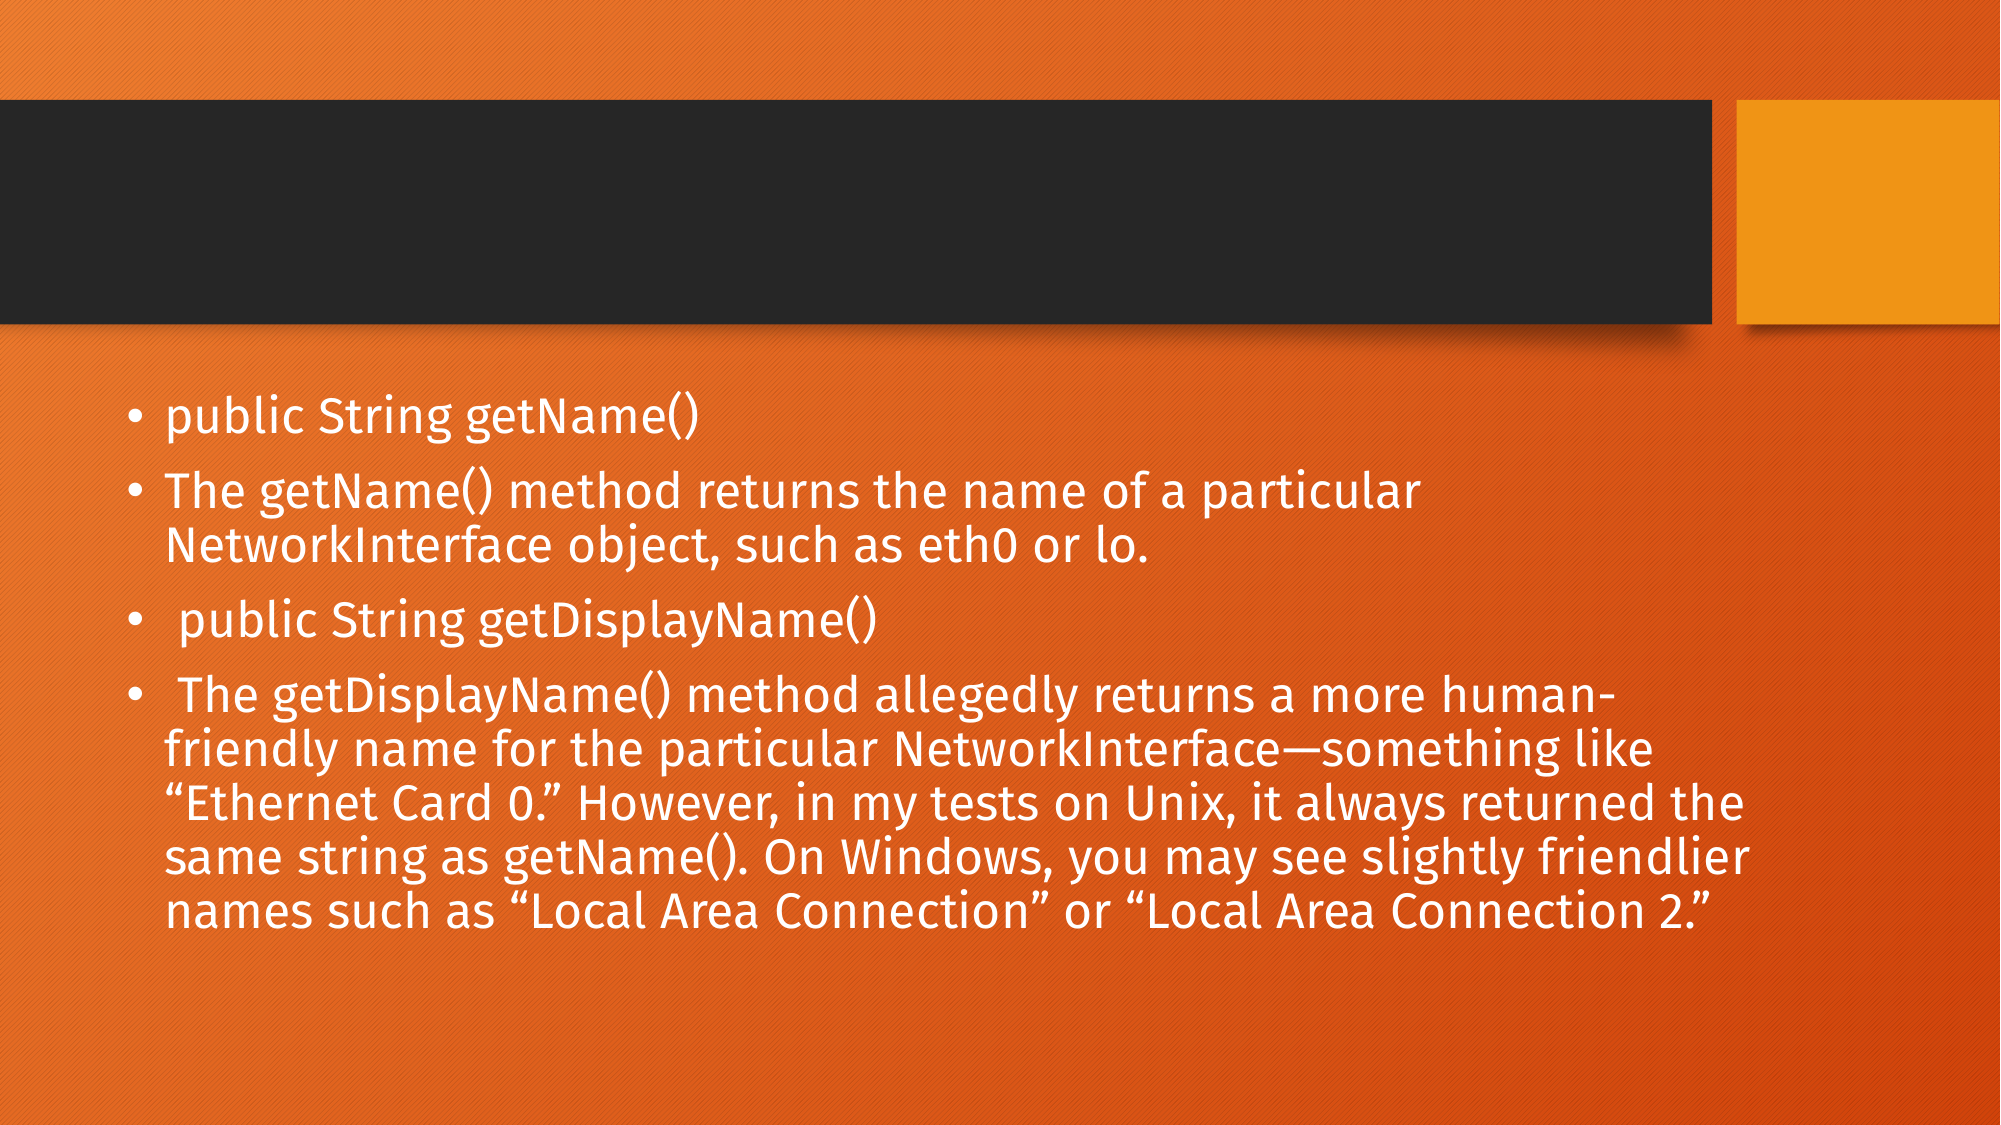

#
public String getName()
The getName() method returns the name of a particular NetworkInterface object, such as eth0 or lo.
 public String getDisplayName()
 The getDisplayName() method allegedly returns a more human-friendly name for the particular NetworkInterface—something like “Ethernet Card 0.” However, in my tests on Unix, it always returned the same string as getName(). On Windows, you may see slightly friendlier names such as “Local Area Connection” or “Local Area Connection 2.”